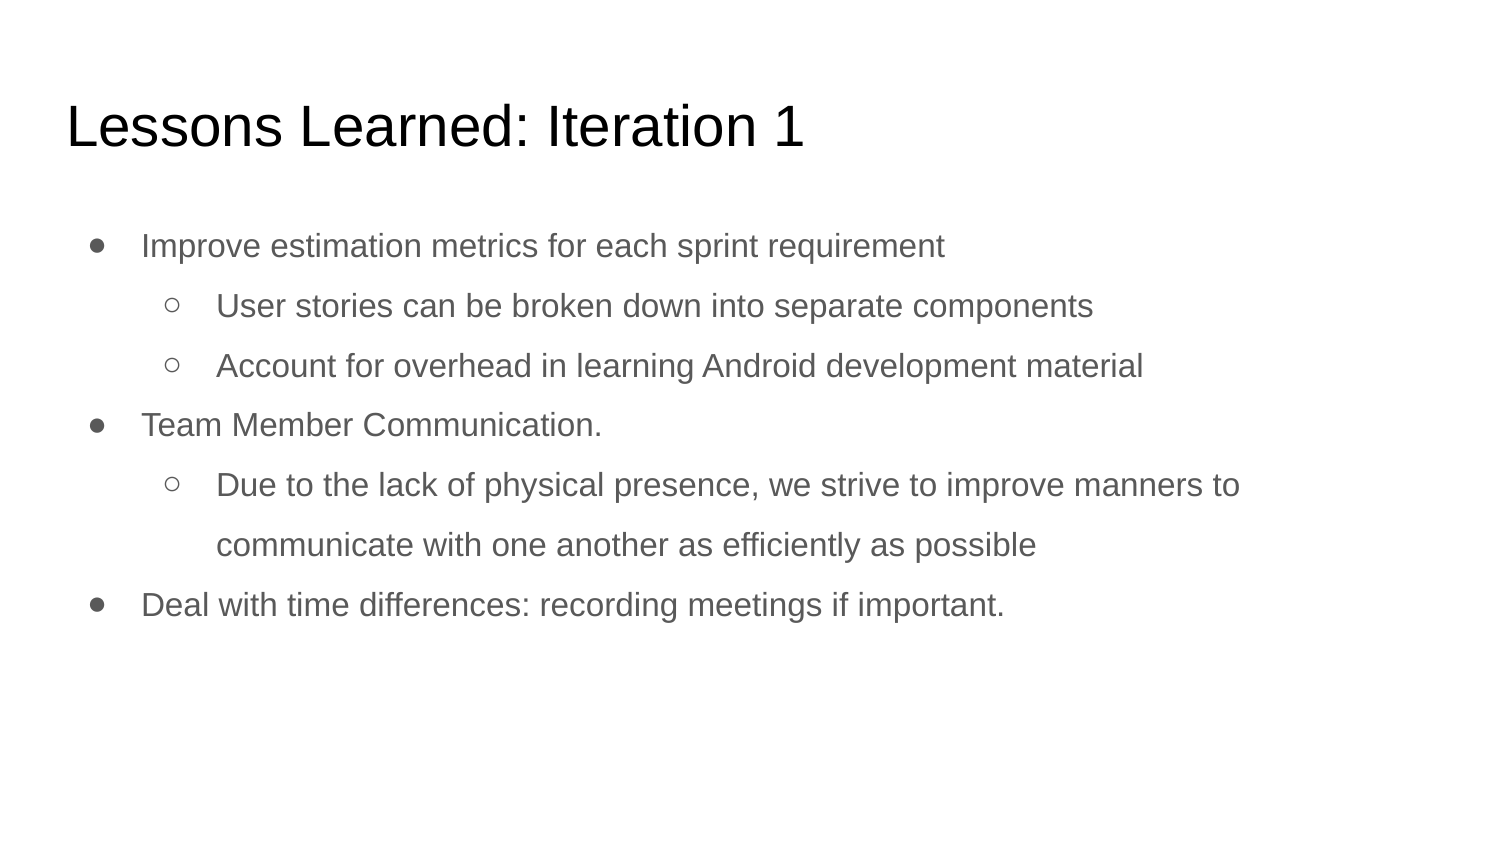

# Lessons Learned: Iteration 1
Improve estimation metrics for each sprint requirement
User stories can be broken down into separate components
Account for overhead in learning Android development material
Team Member Communication.
Due to the lack of physical presence, we strive to improve manners to communicate with one another as efficiently as possible
Deal with time differences: recording meetings if important.